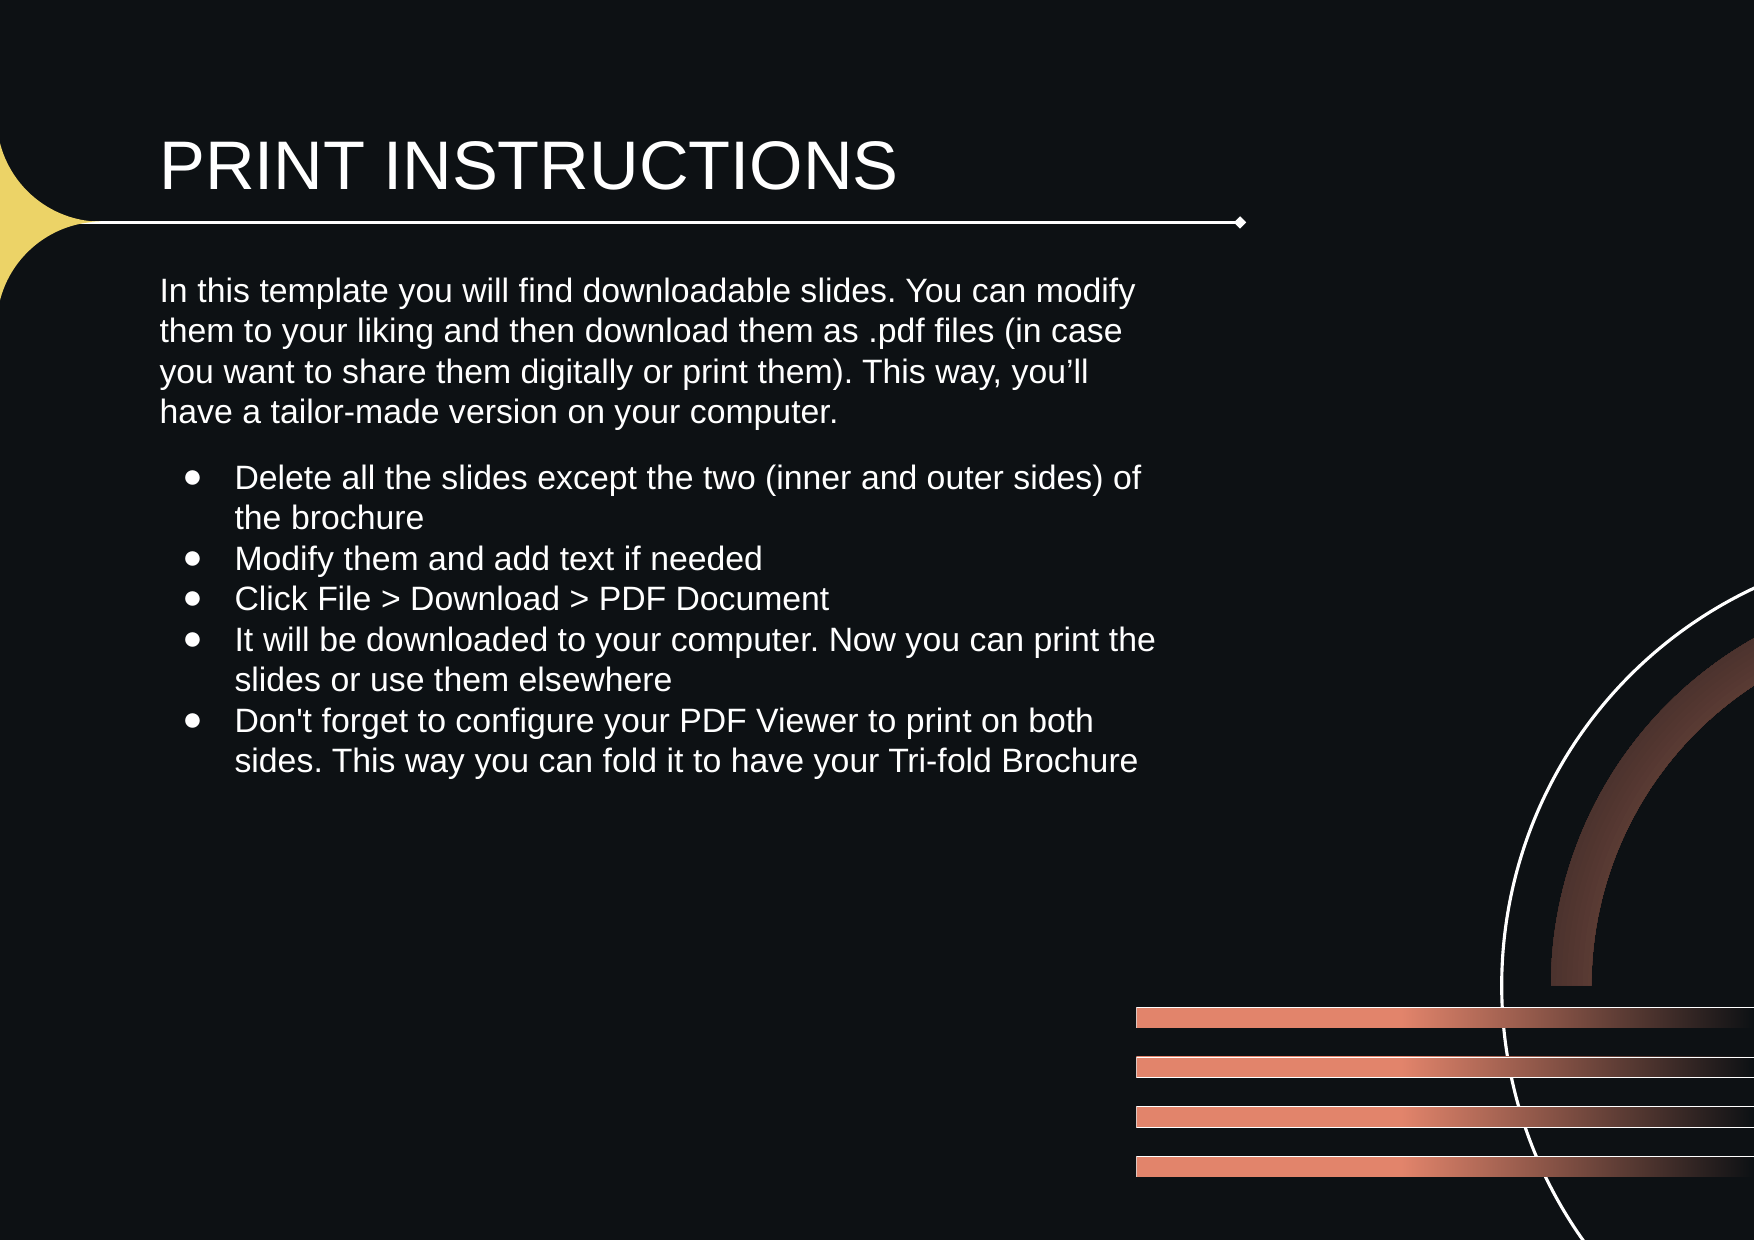

# PRINT INSTRUCTIONS
In this template you will find downloadable slides. You can modify them to your liking and then download them as .pdf files (in case you want to share them digitally or print them). This way, you’ll have a tailor-made version on your computer.
Delete all the slides except the two (inner and outer sides) of the brochure
Modify them and add text if needed
Click File > Download > PDF Document
It will be downloaded to your computer. Now you can print the slides or use them elsewhere
Don't forget to configure your PDF Viewer to print on both sides. This way you can fold it to have your Tri-fold Brochure